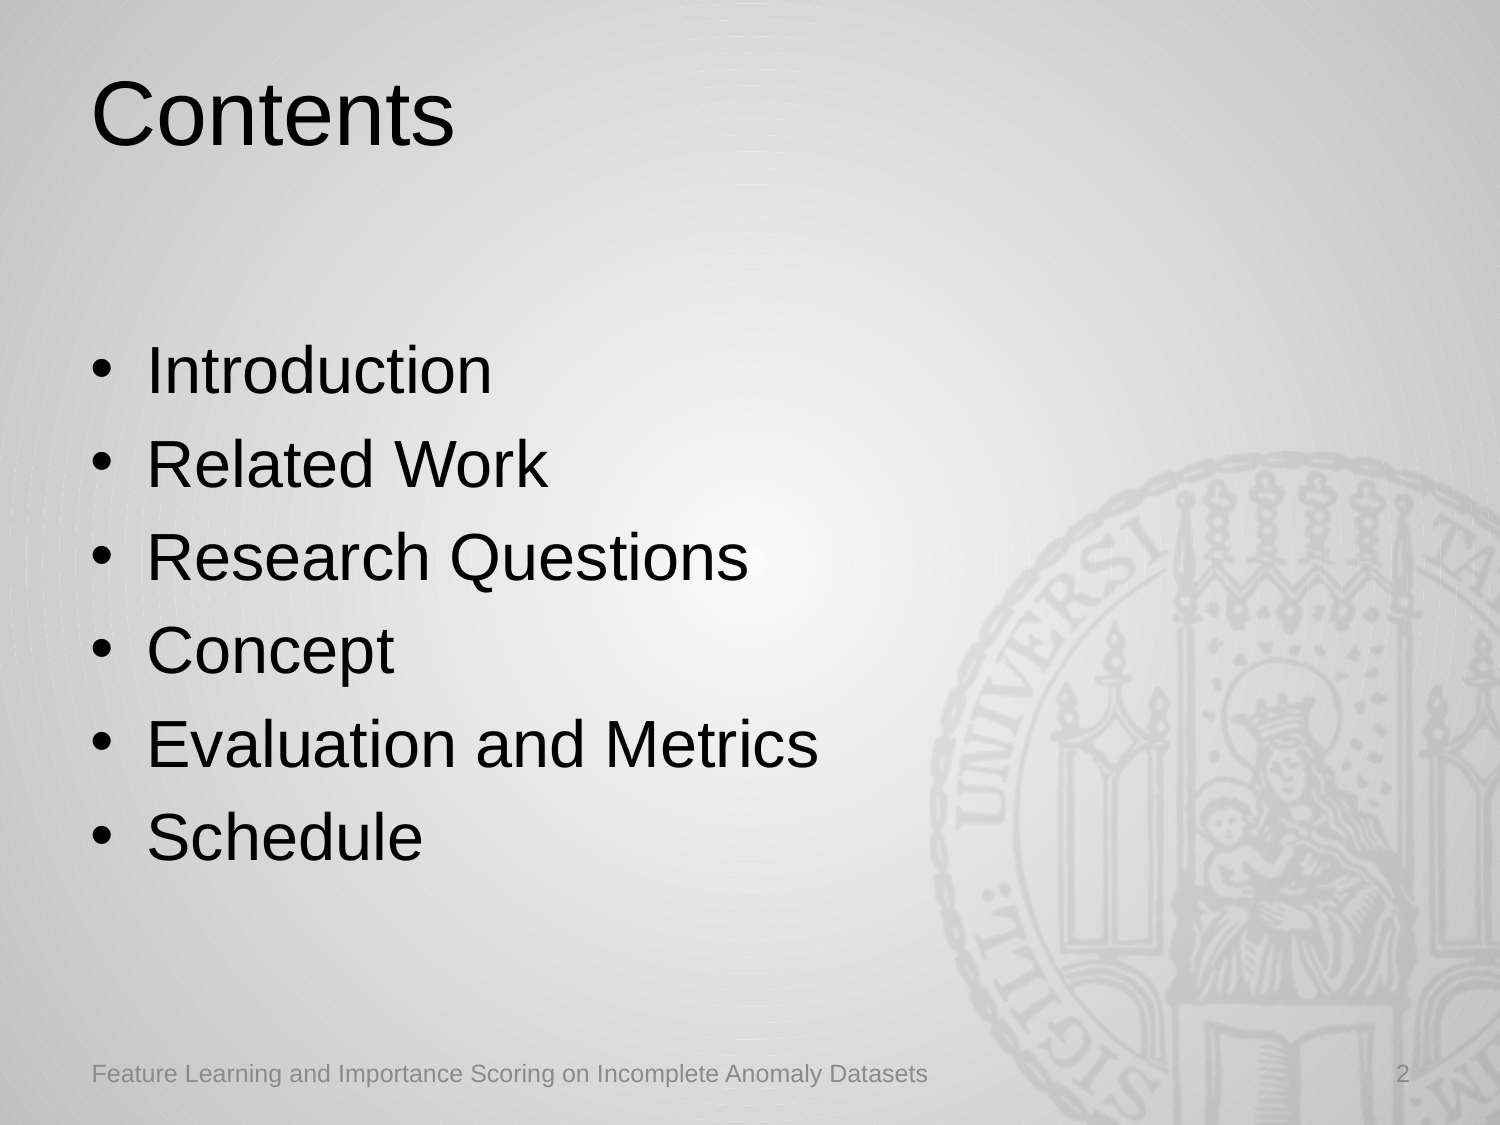

# Contents
Introduction
Related Work
Research Questions
Concept
Evaluation and Metrics
Schedule
Feature Learning and Importance Scoring on Incomplete Anomaly Datasets
2